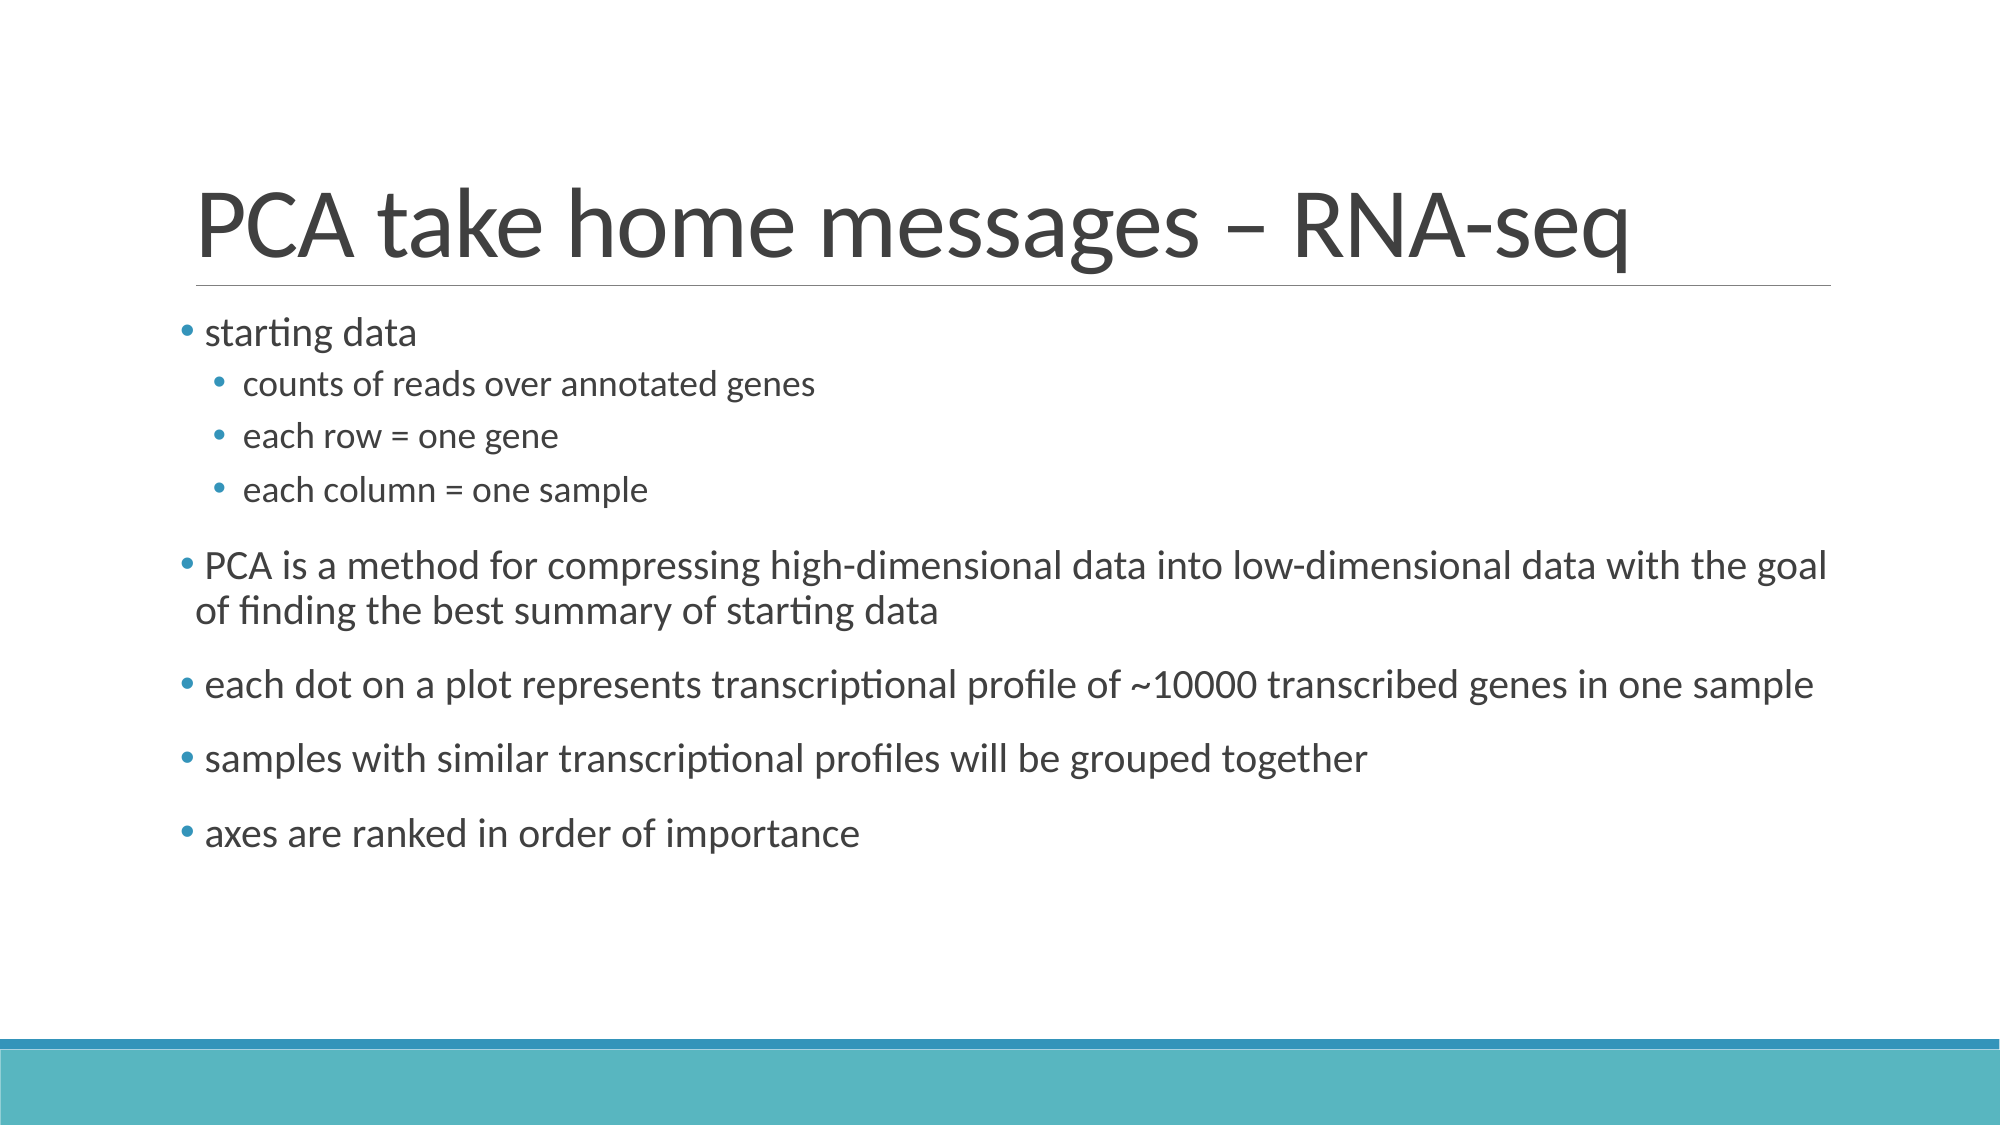

# PCA take home messages – RNA-seq
 starting data
counts of reads over annotated genes
each row = one gene
each column = one sample
 PCA is a method for compressing high-dimensional data into low-dimensional data with the goal of finding the best summary of starting data
 each dot on a plot represents transcriptional profile of ~10000 transcribed genes in one sample
 samples with similar transcriptional profiles will be grouped together
 axes are ranked in order of importance